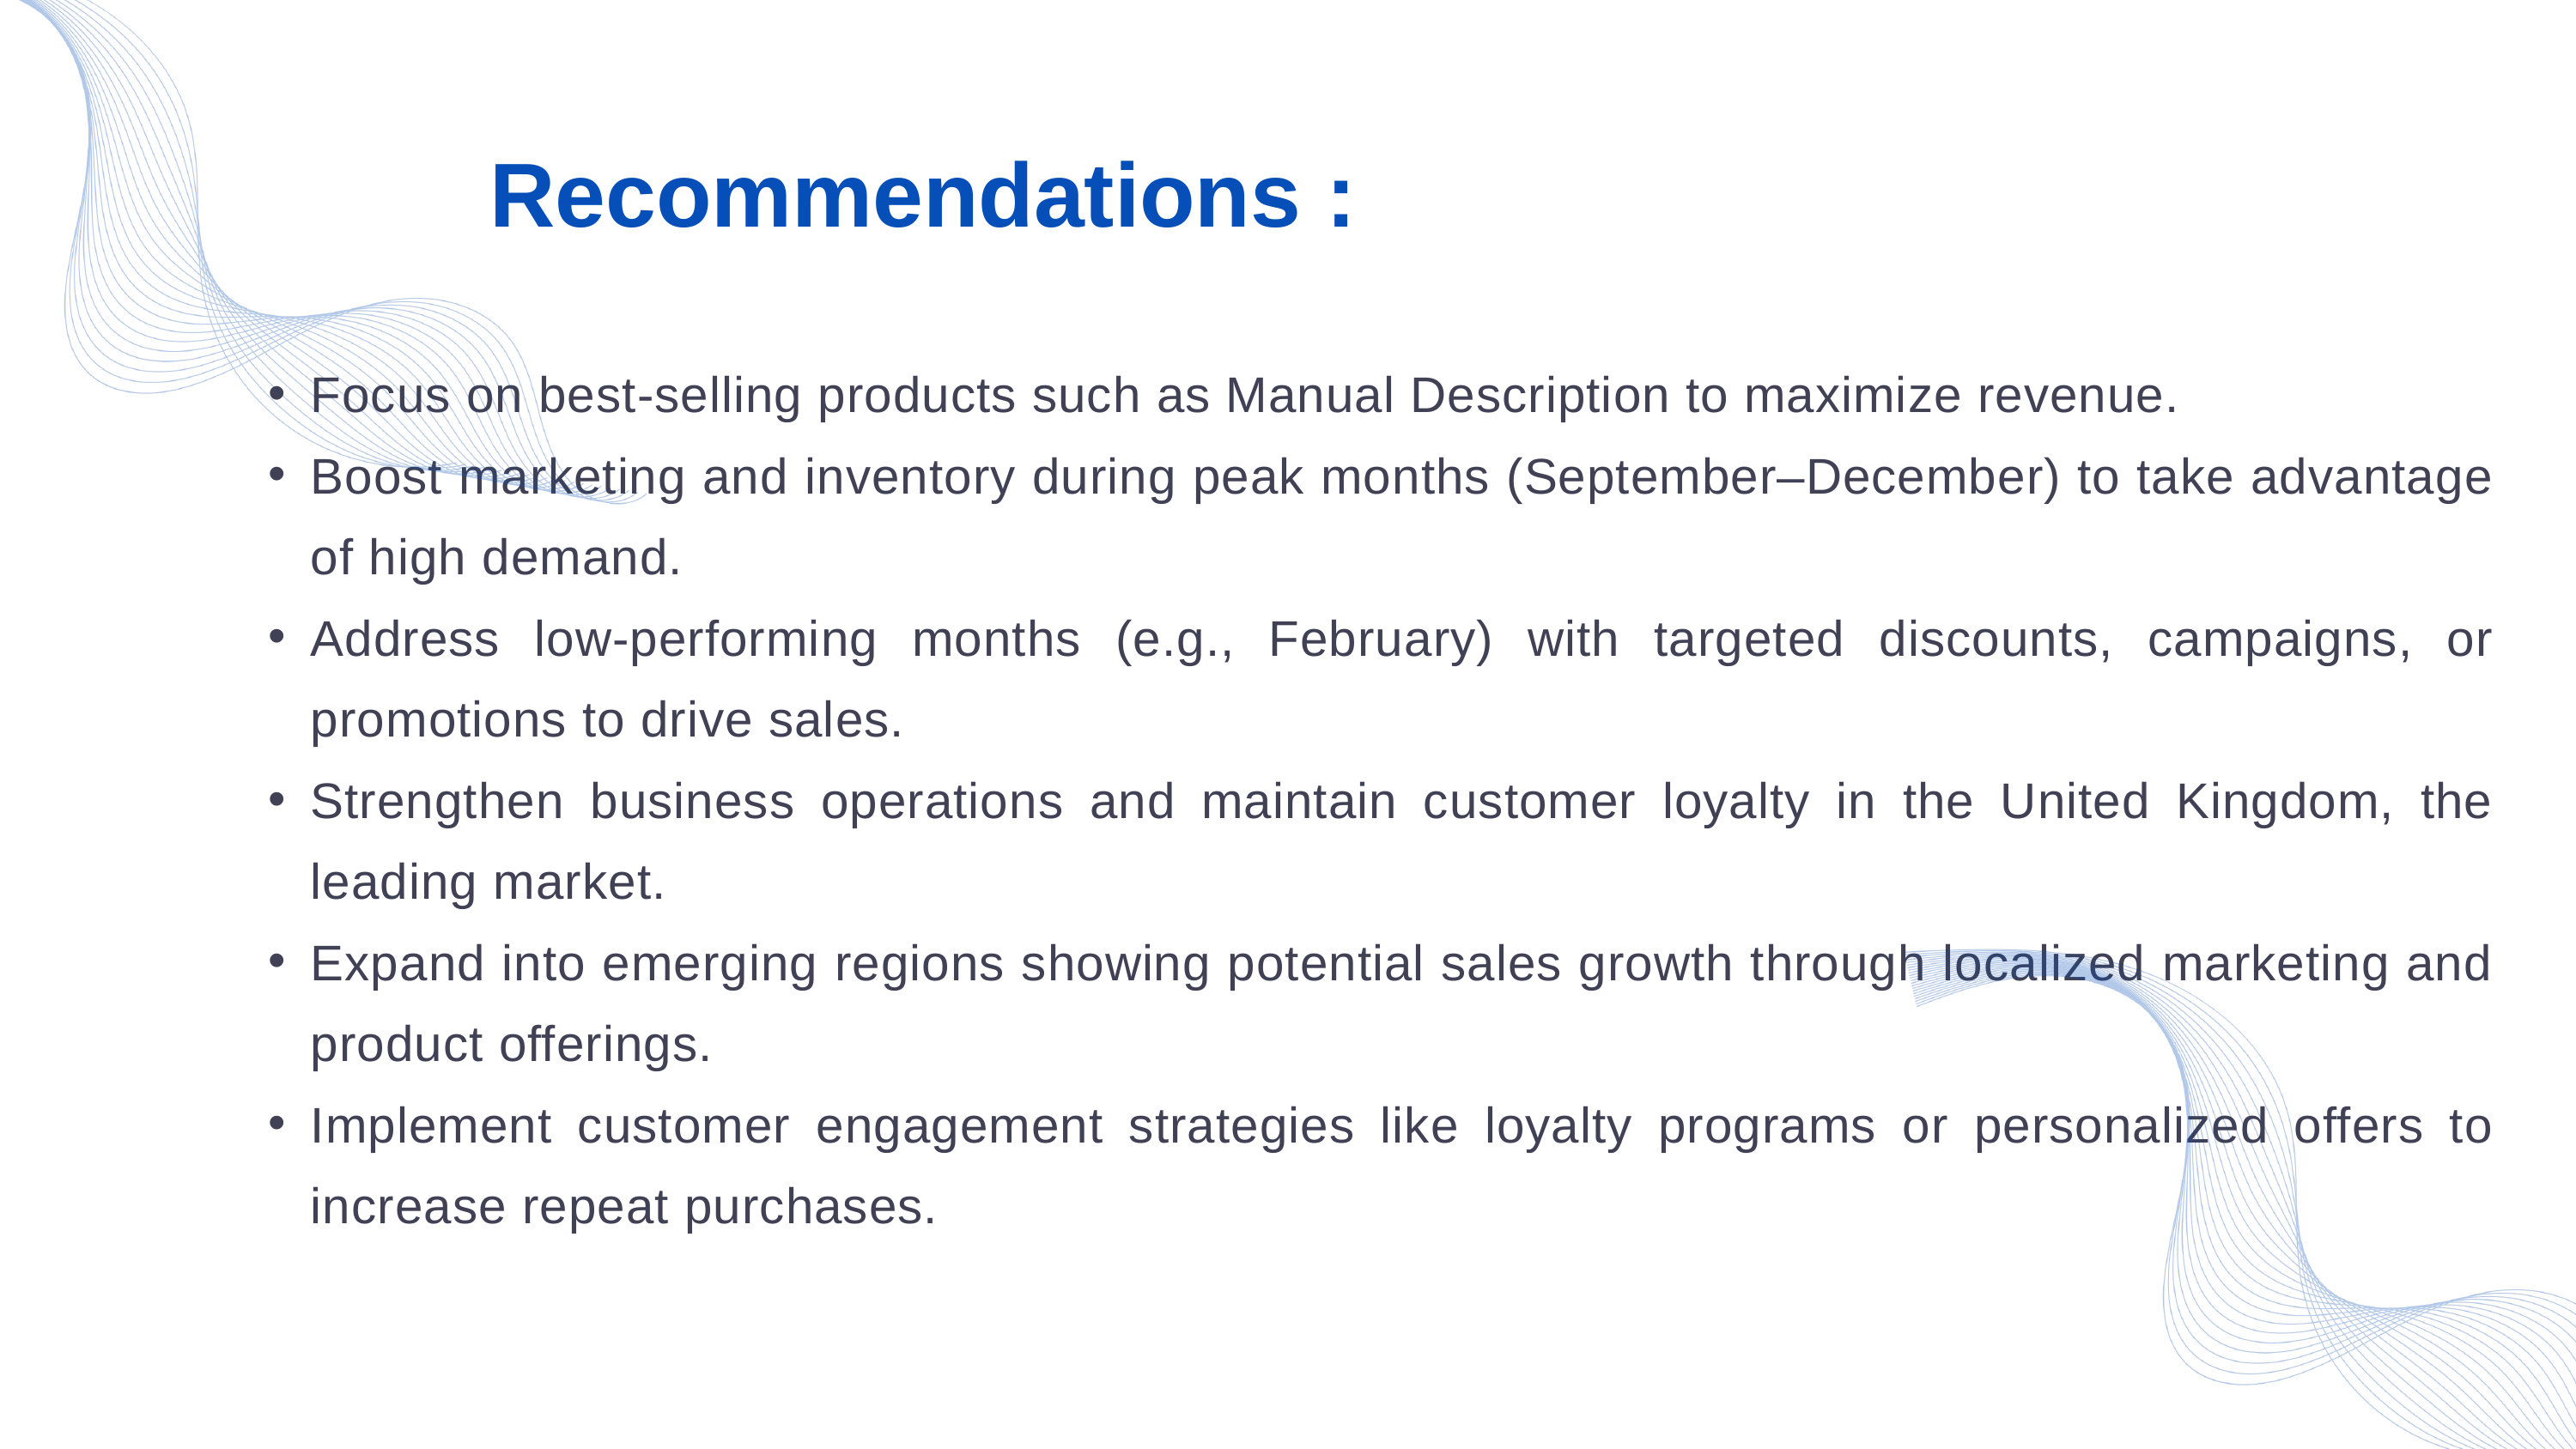

Recommendations :
Focus on best-selling products such as Manual Description to maximize revenue.
Boost marketing and inventory during peak months (September–December) to take advantage of high demand.
Address low-performing months (e.g., February) with targeted discounts, campaigns, or promotions to drive sales.
Strengthen business operations and maintain customer loyalty in the United Kingdom, the leading market.
Expand into emerging regions showing potential sales growth through localized marketing and product offerings.
Implement customer engagement strategies like loyalty programs or personalized offers to increase repeat purchases.